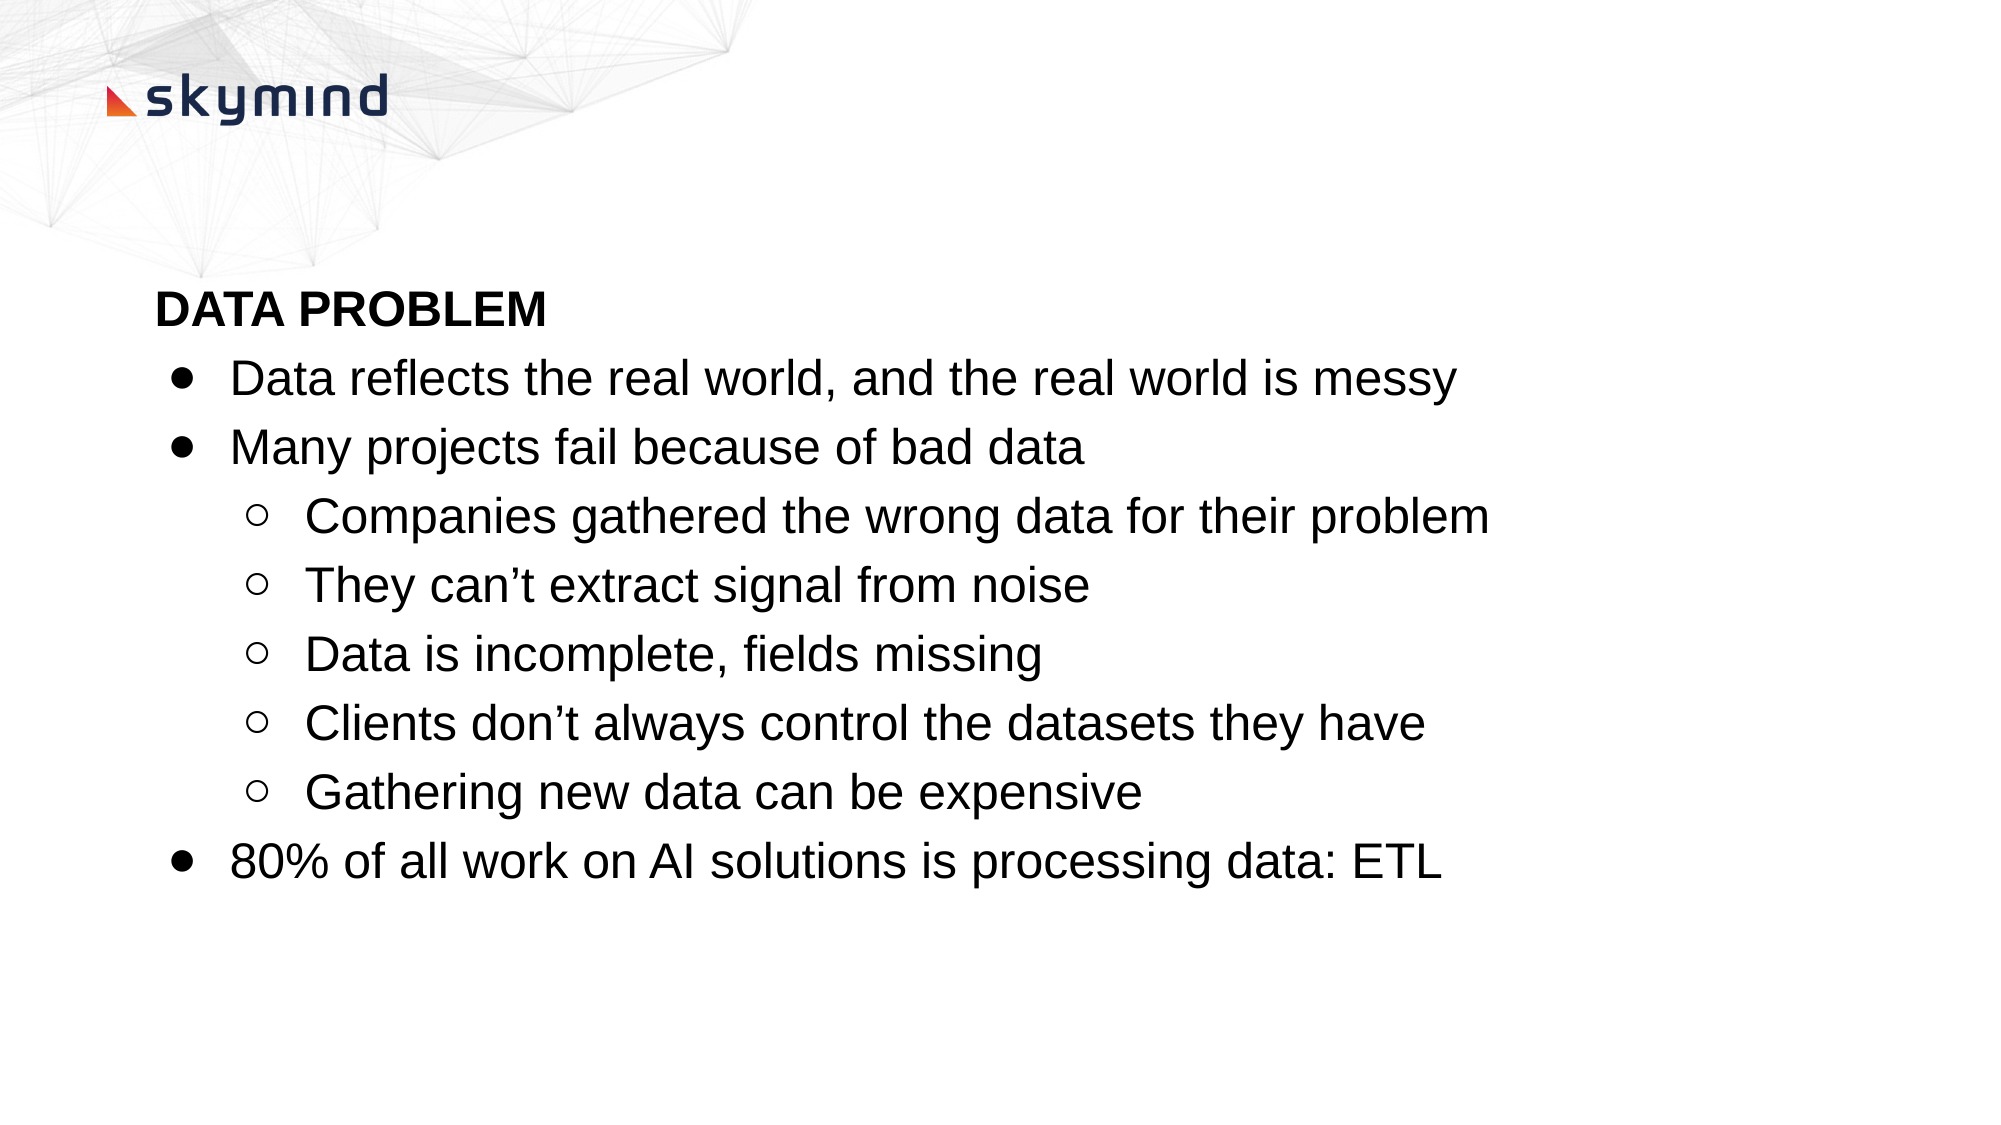

DATA PROBLEM
Data reflects the real world, and the real world is messy
Many projects fail because of bad data
Companies gathered the wrong data for their problem
They can’t extract signal from noise
Data is incomplete, fields missing
Clients don’t always control the datasets they have
Gathering new data can be expensive
80% of all work on AI solutions is processing data: ETL